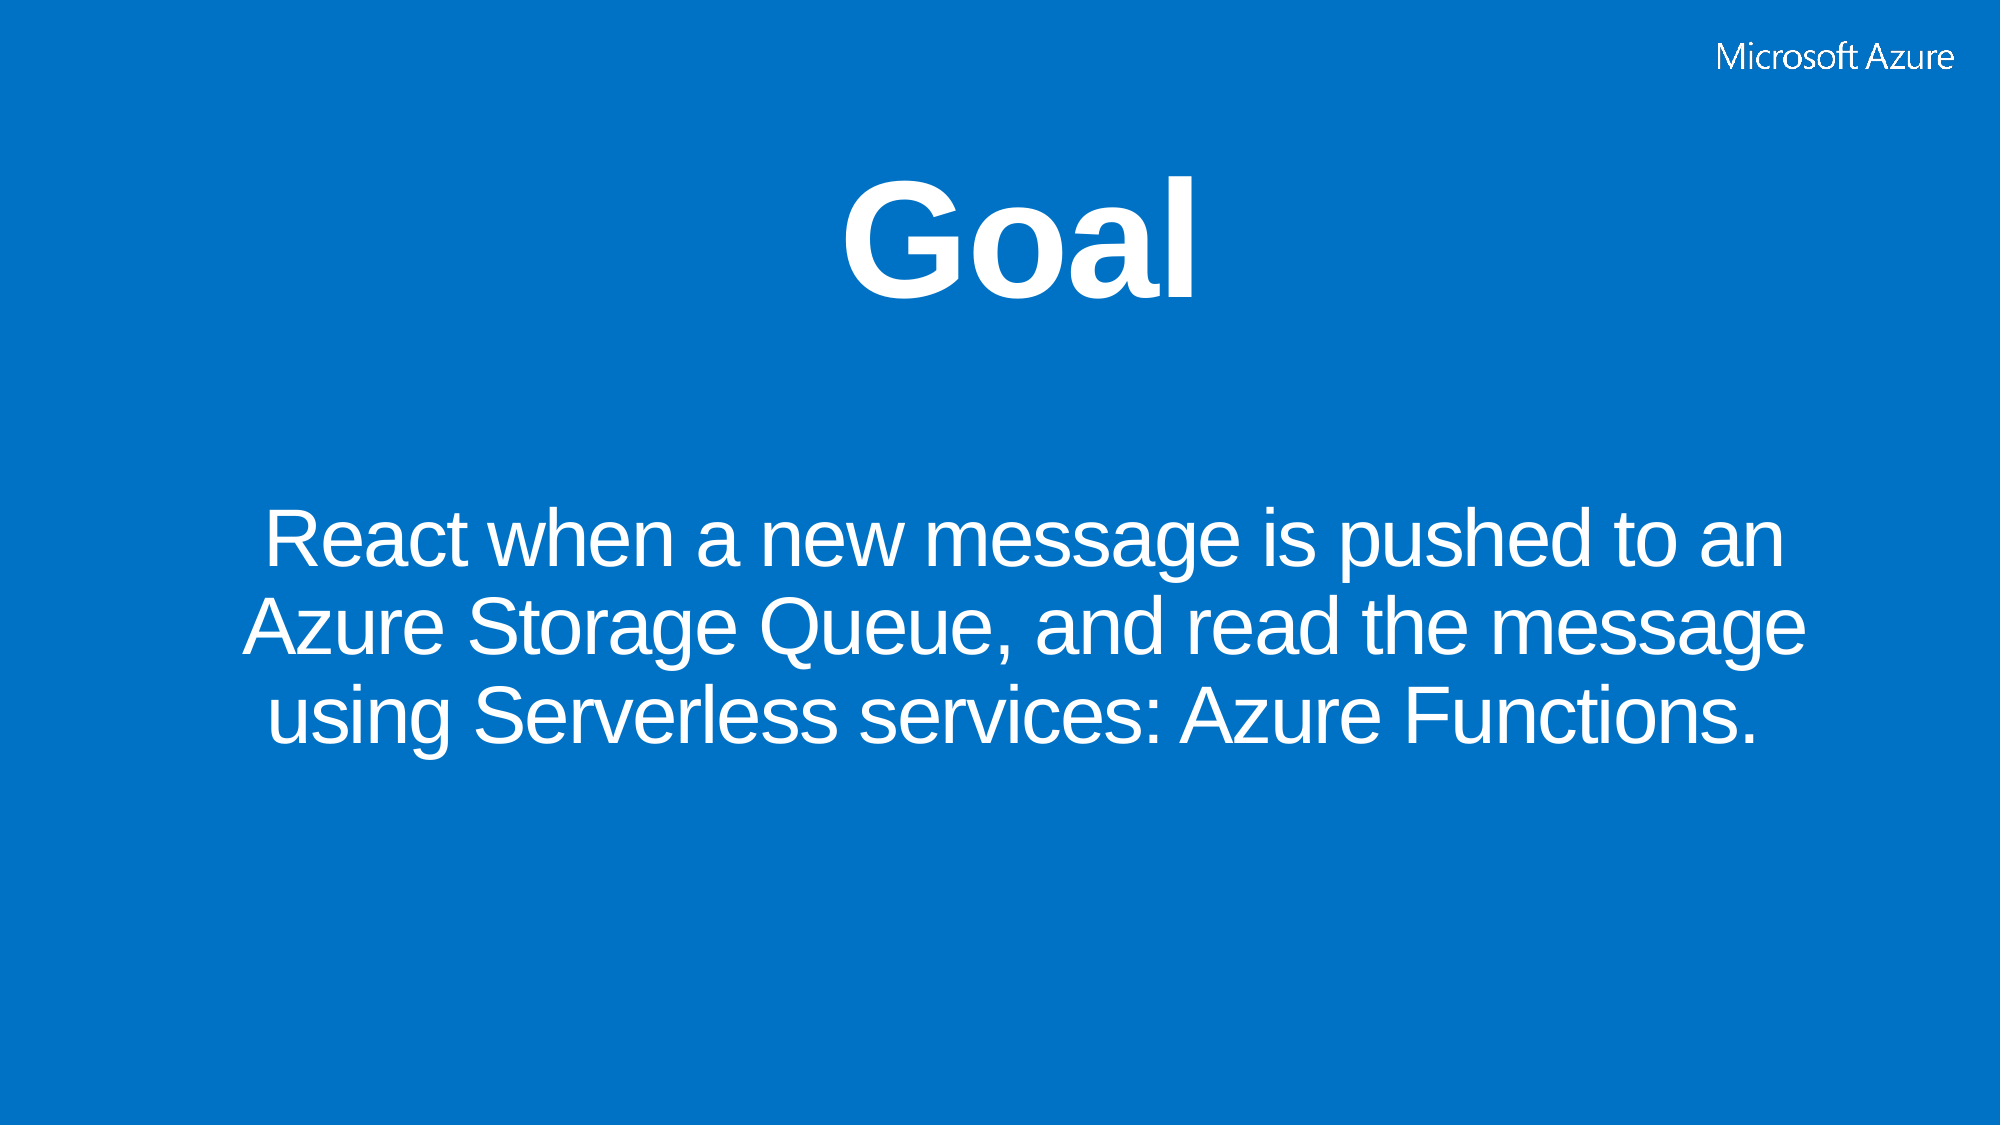

# Goal
React when a new message is pushed to an Azure Storage Queue, and read the message using Serverless services: Azure Functions.